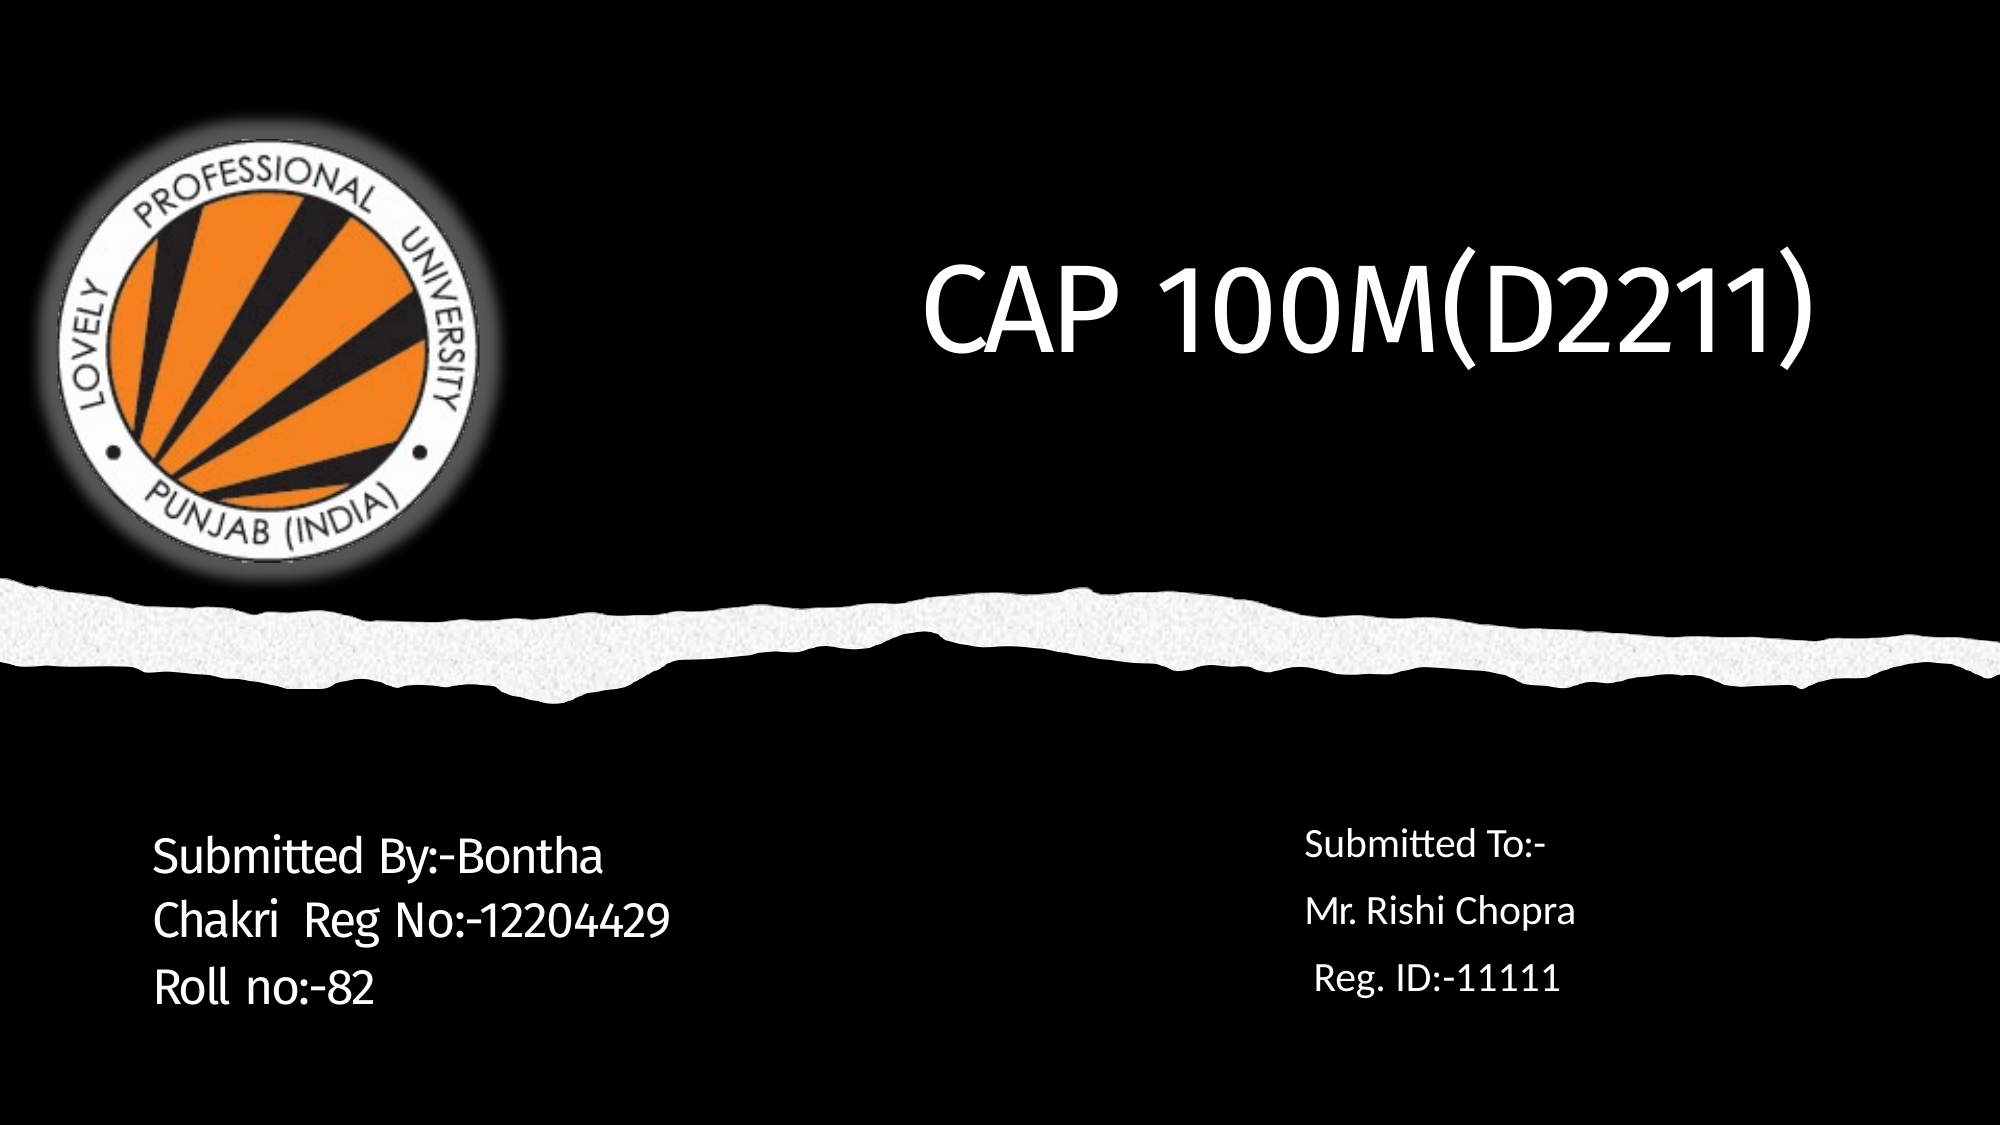

# CAP 100M(D2211)
Submitted To:-  Mr. Rishi Chopra  Reg. ID:-11111
Submitted By:-Bontha Chakri  Reg No:-12204429
Roll no:-82